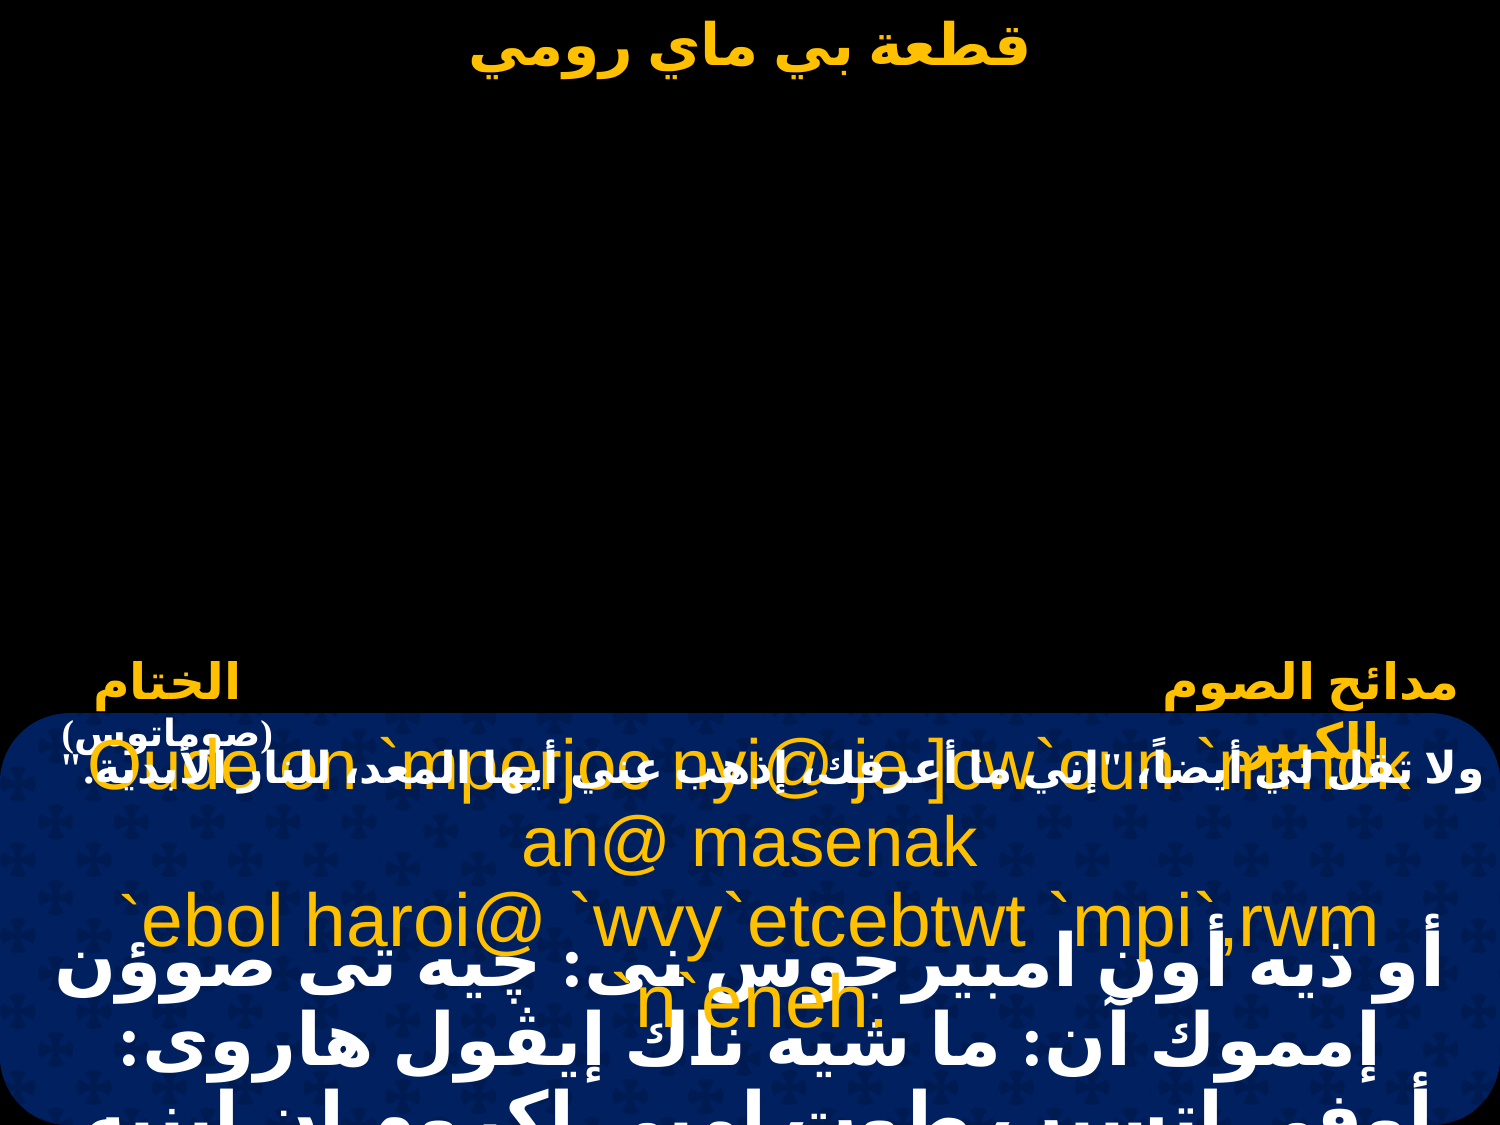

#
ولا تقل لي أيضاً، "إني ما أعرفك، إذهب عني أيها المعد، للنار الأبدية."
Oude on `mperjoc nyi@ je ]cw`oun `mmok an@ masenak
`ebol haroi@ `wvy`etcebtwt `mpi`,rwm `n`eneh.
أو ذيه أون امبيرجوس نى: چيه تى صوؤن إمموك آن: ما شيه ناك إيڤول هاروى: أوفي اتسيب طوت إمبى إكروم إن إينيه.